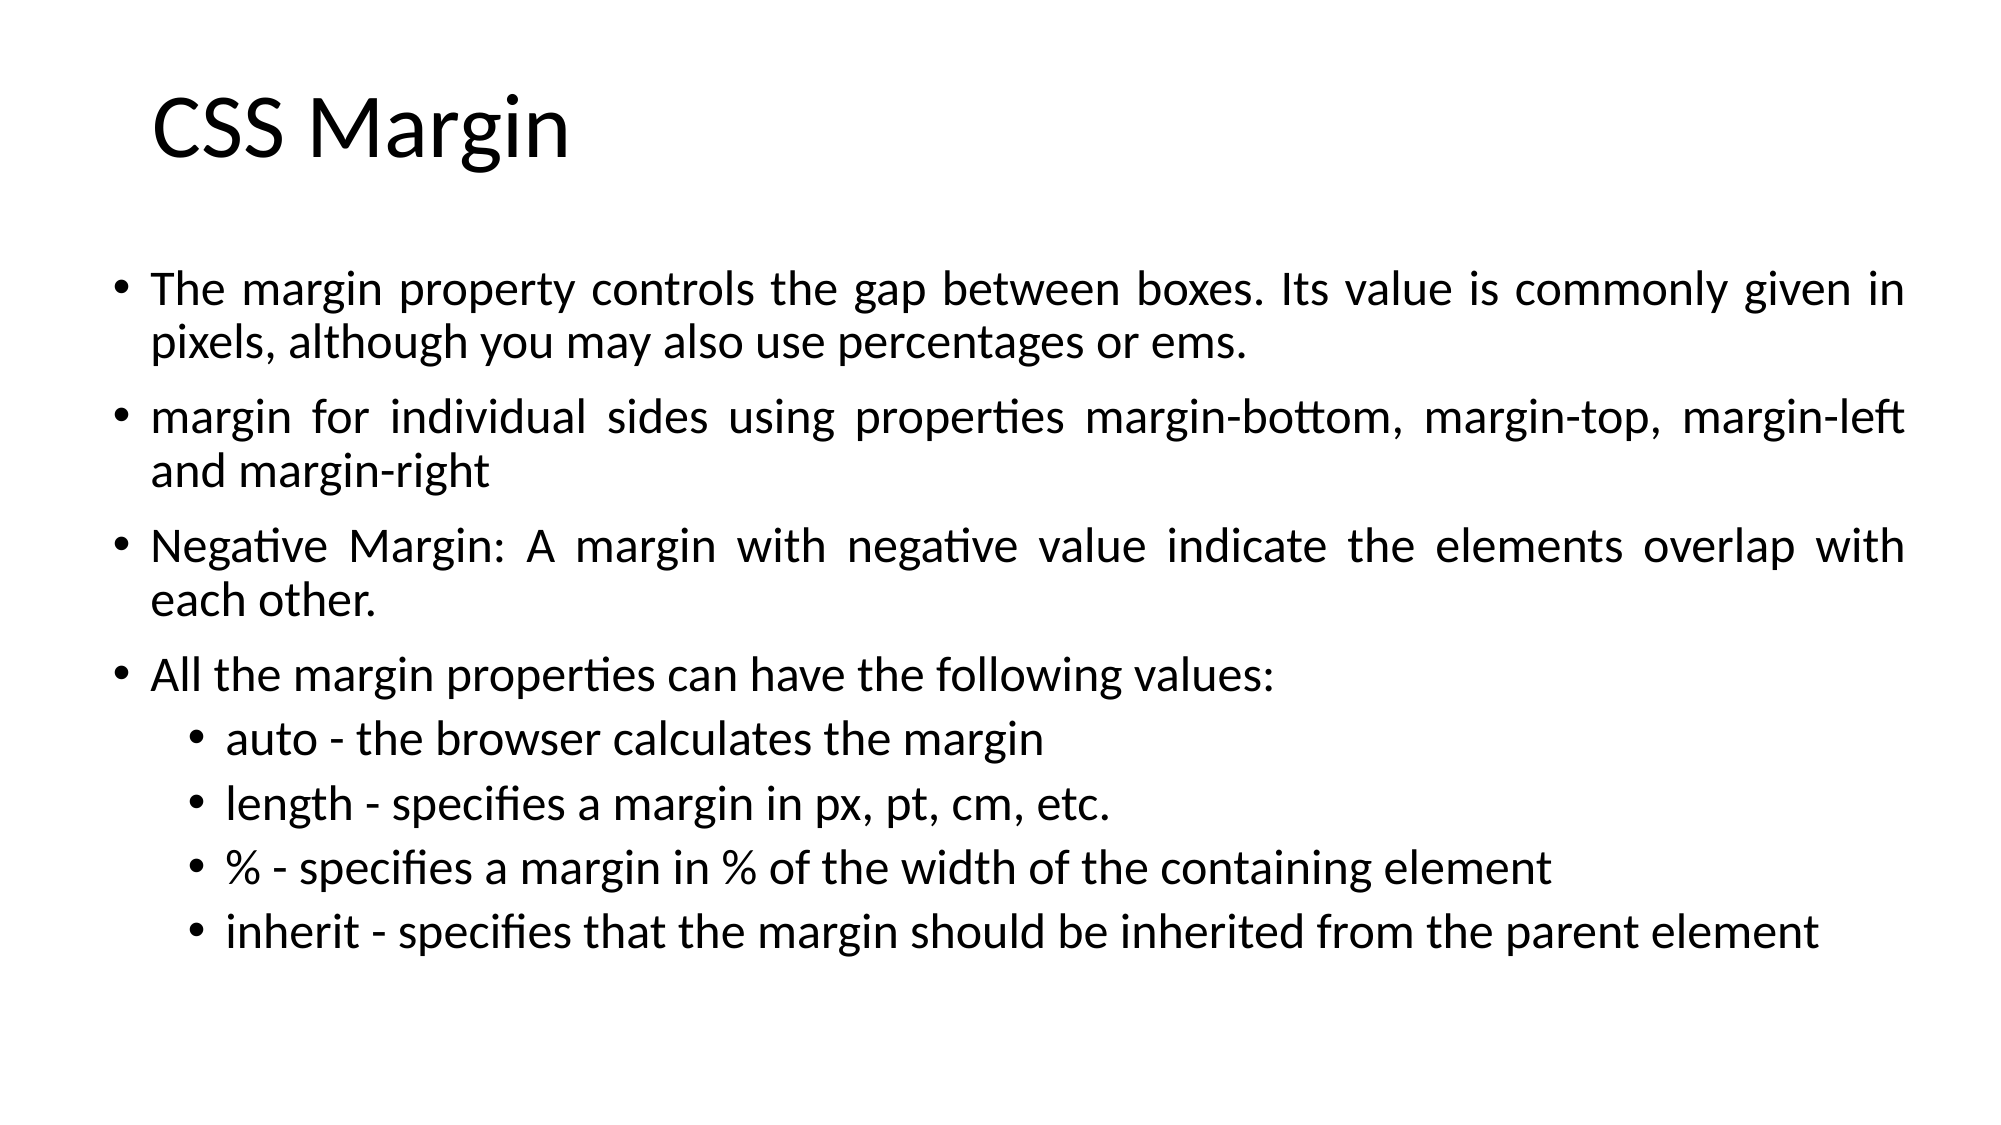

# CSS Margin
The margin property controls the gap between boxes. Its value is commonly given in pixels, although you may also use percentages or ems.
margin for individual sides using properties margin-bottom, margin-top, margin-left and margin-right
Negative Margin: A margin with negative value indicate the elements overlap with each other.
All the margin properties can have the following values:
auto - the browser calculates the margin
length - specifies a margin in px, pt, cm, etc.
% - specifies a margin in % of the width of the containing element
inherit - specifies that the margin should be inherited from the parent element